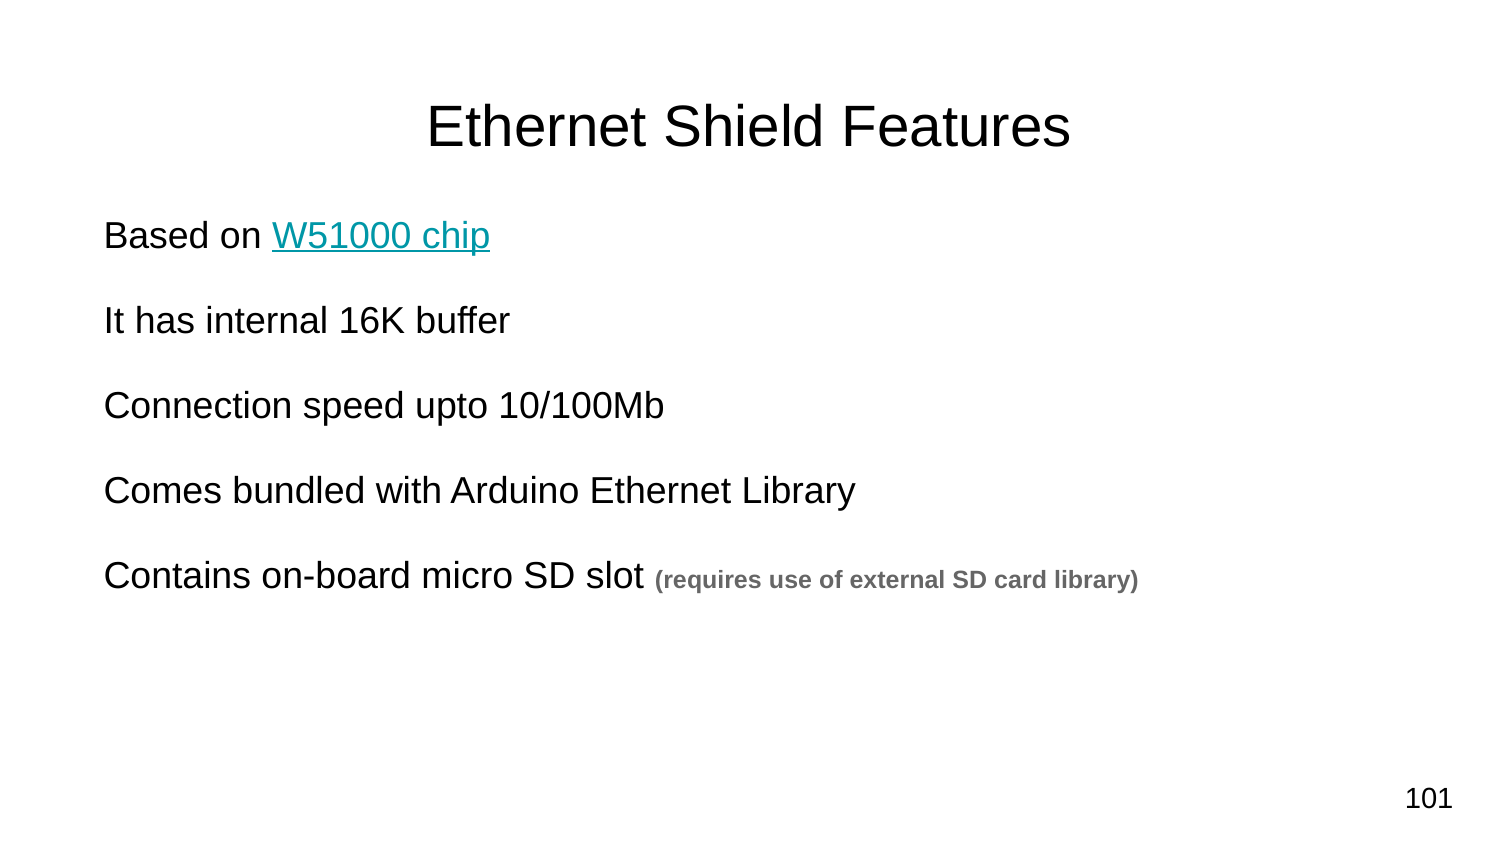

# Ethernet Shield Features
Based on W51000 chip
It has internal 16K buffer
Connection speed upto 10/100Mb
Comes bundled with Arduino Ethernet Library
Contains on-board micro SD slot (requires use of external SD card library)

101